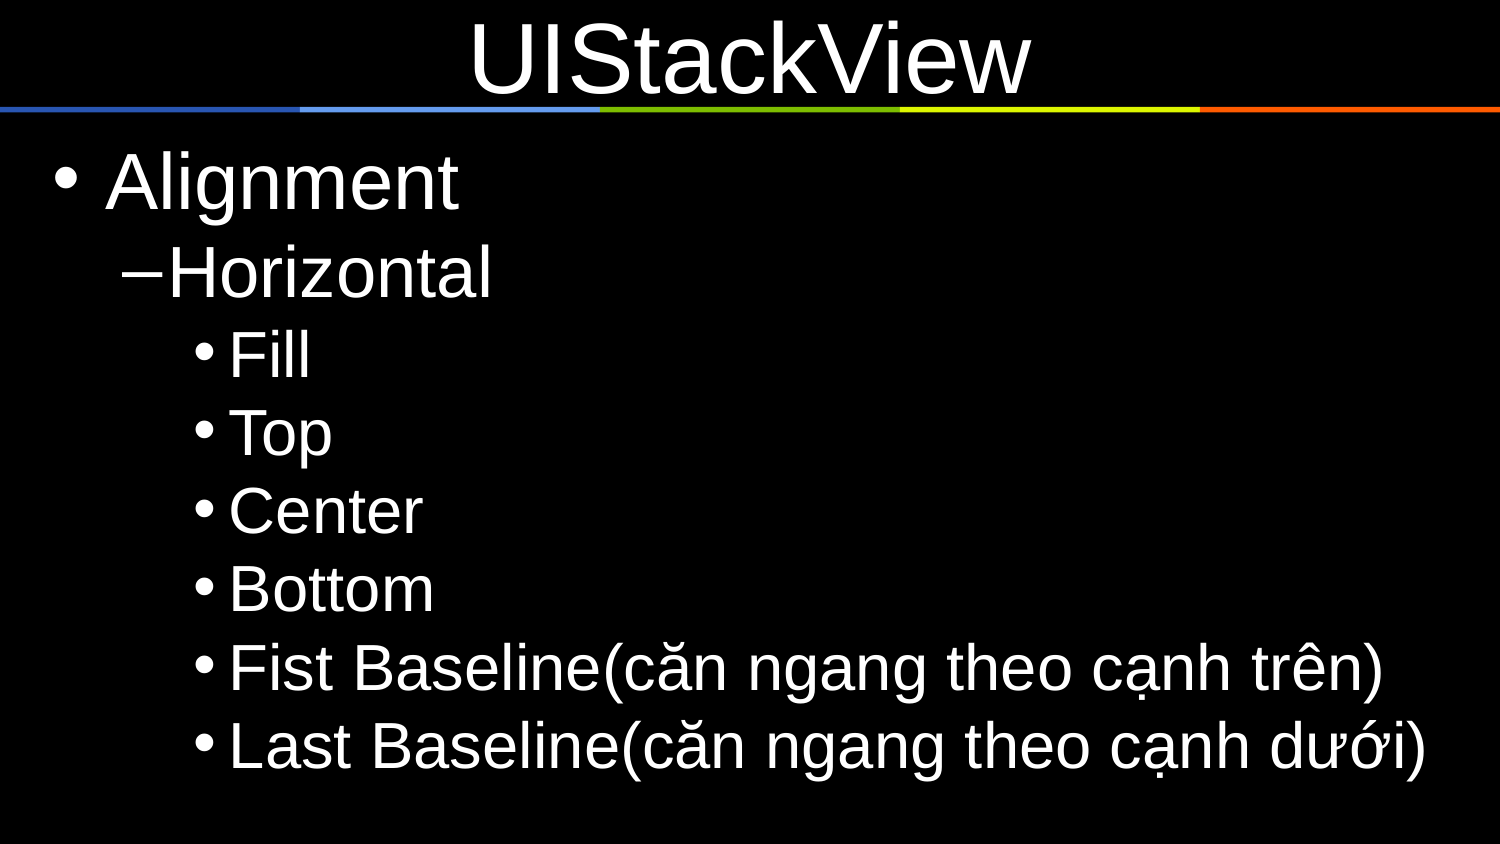

# UIStackView
Alignment
Horizontal
Fill
Top
Center
Bottom
Fist Baseline(căn ngang theo cạnh trên)
Last Baseline(căn ngang theo cạnh dưới)